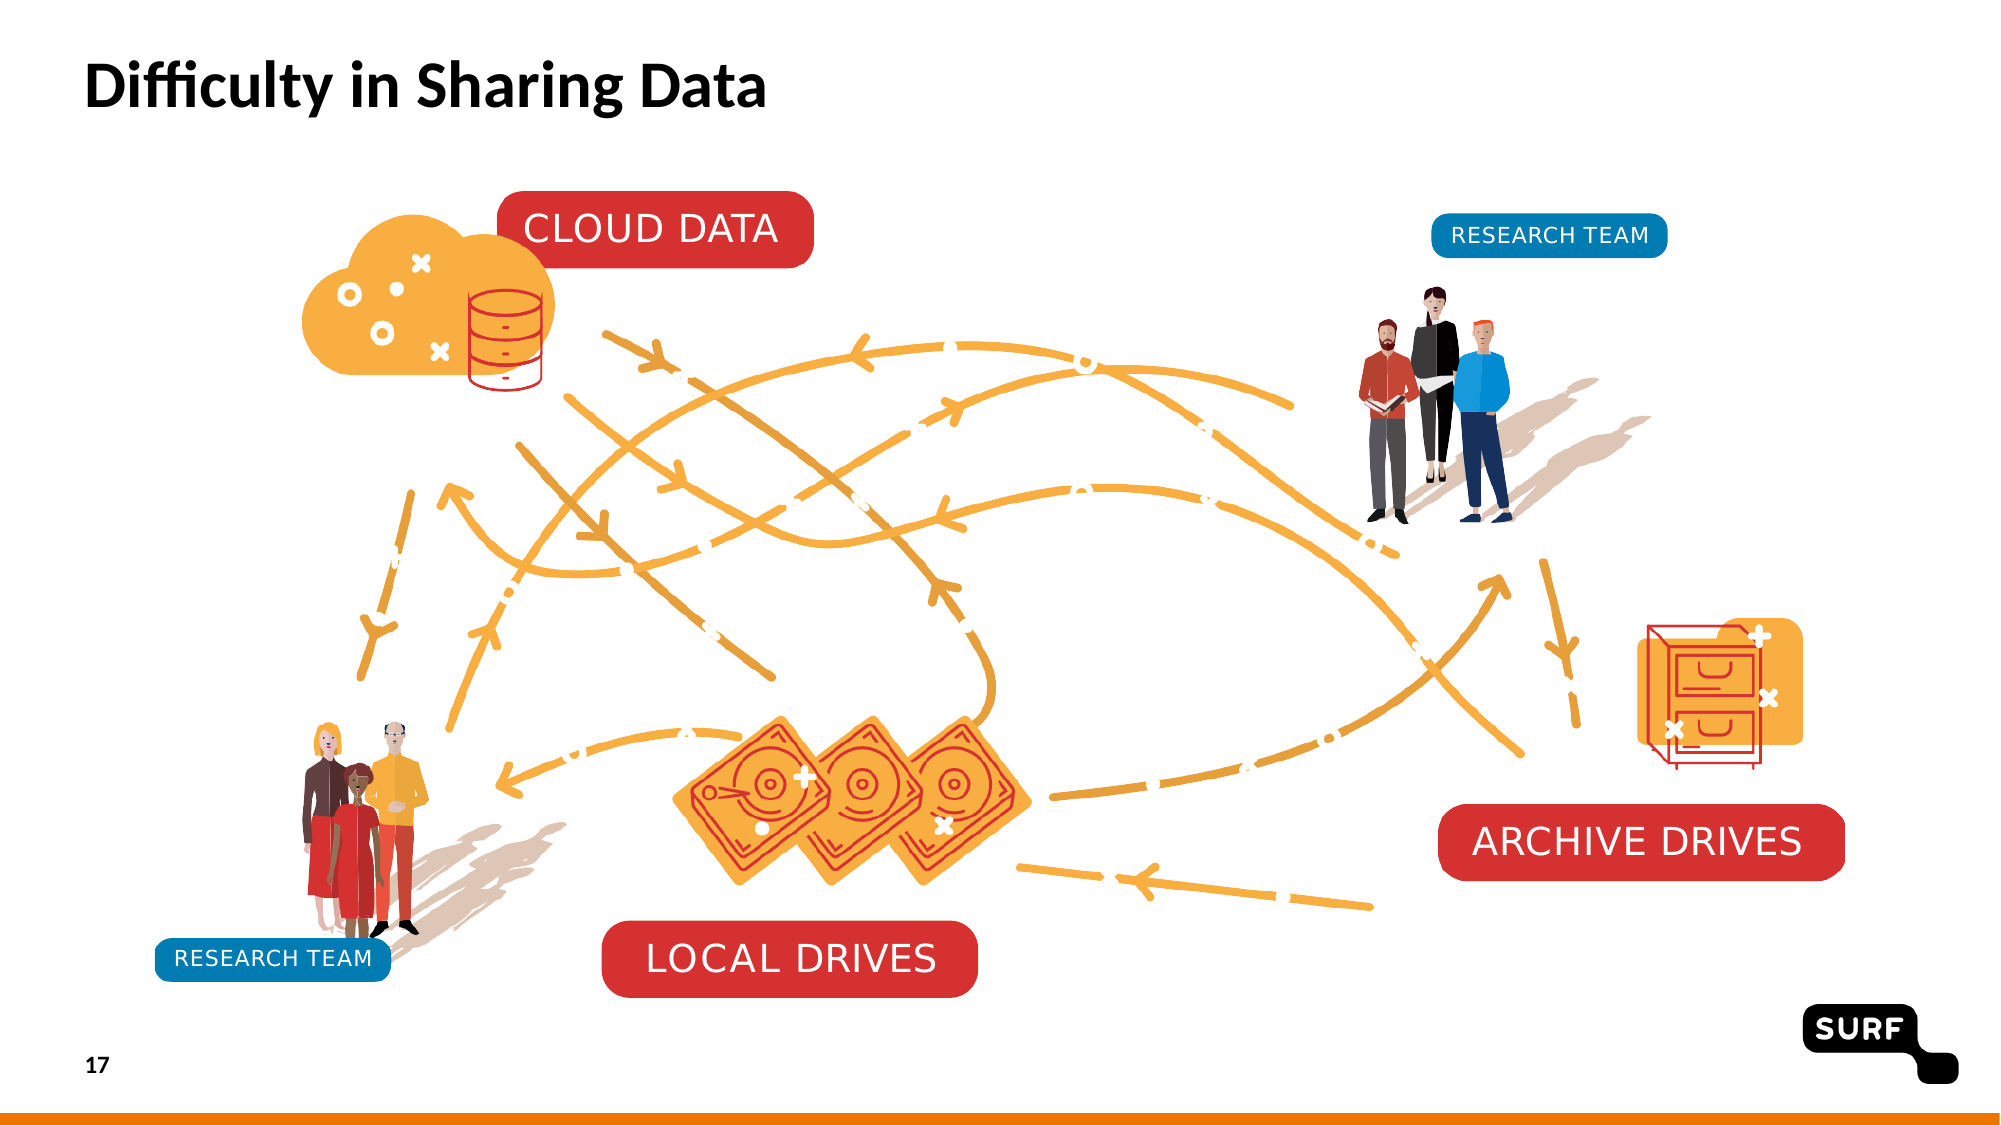

# Difficulty in Sharing Data

CLOUD DATA

RESEARCH TEAM
ARCHIVE DRIVES

LOCAL DRIVES
RESEARCH TEAM
17